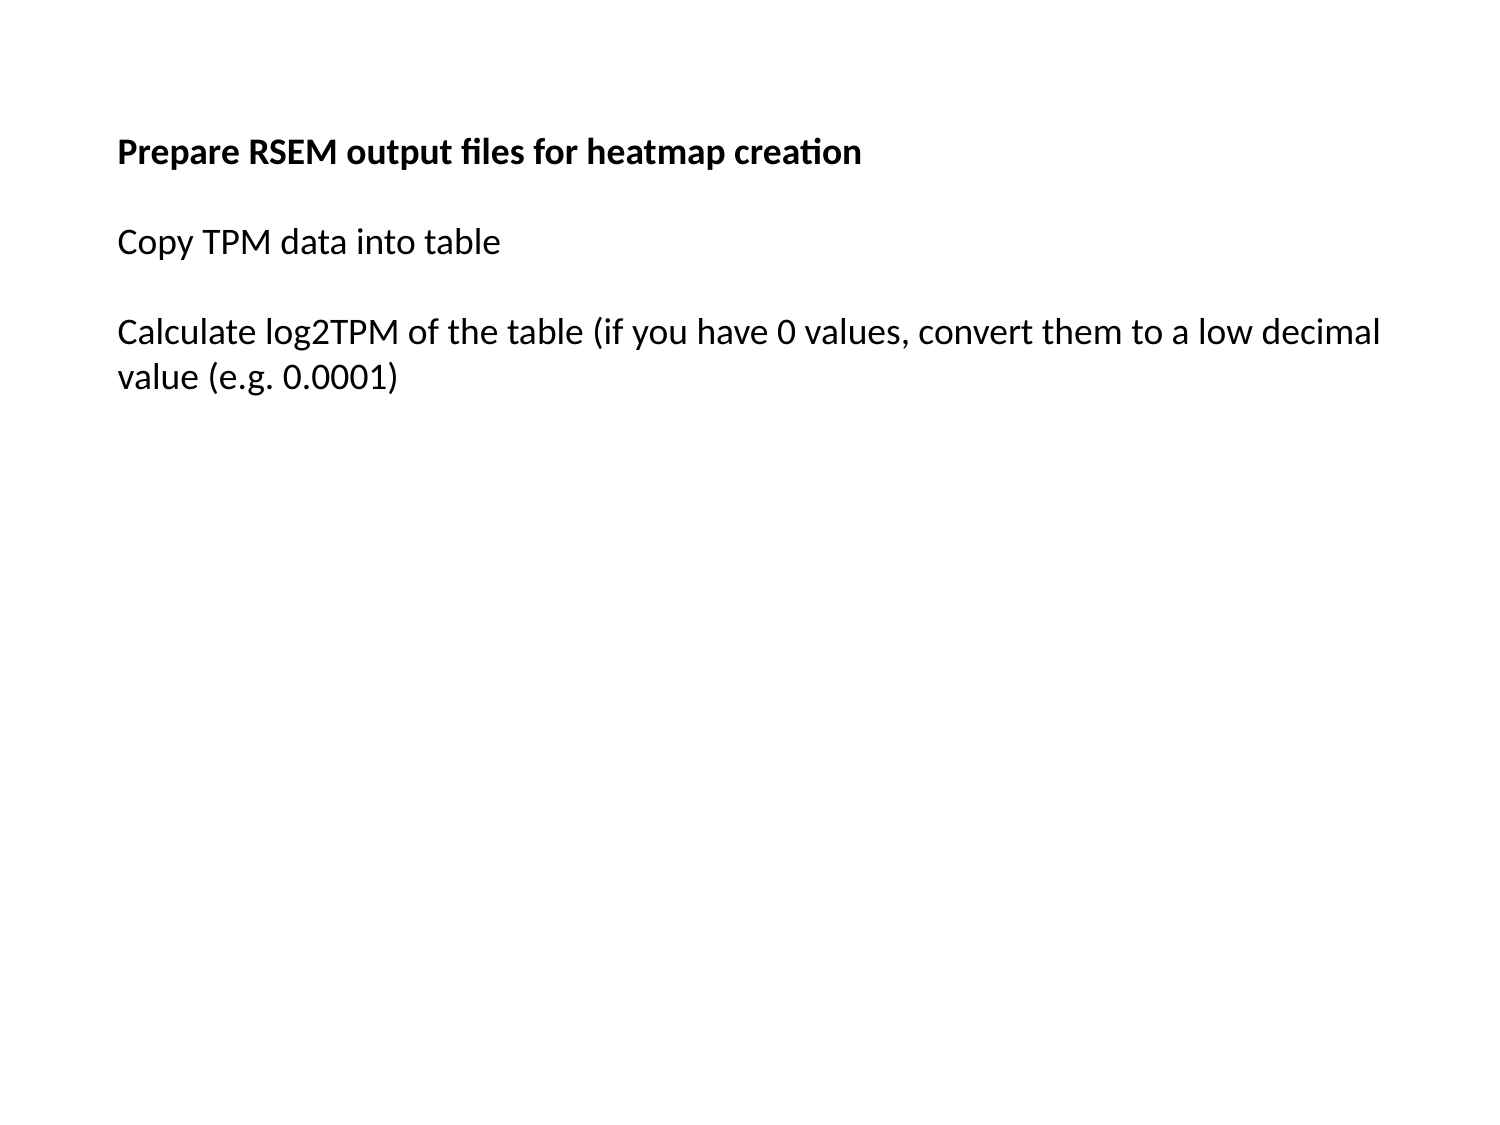

Prepare RSEM output files for heatmap creation

Copy TPM data into table

Calculate log2TPM of the table (if you have 0 values, convert them to a low decimal value (e.g. 0.0001)